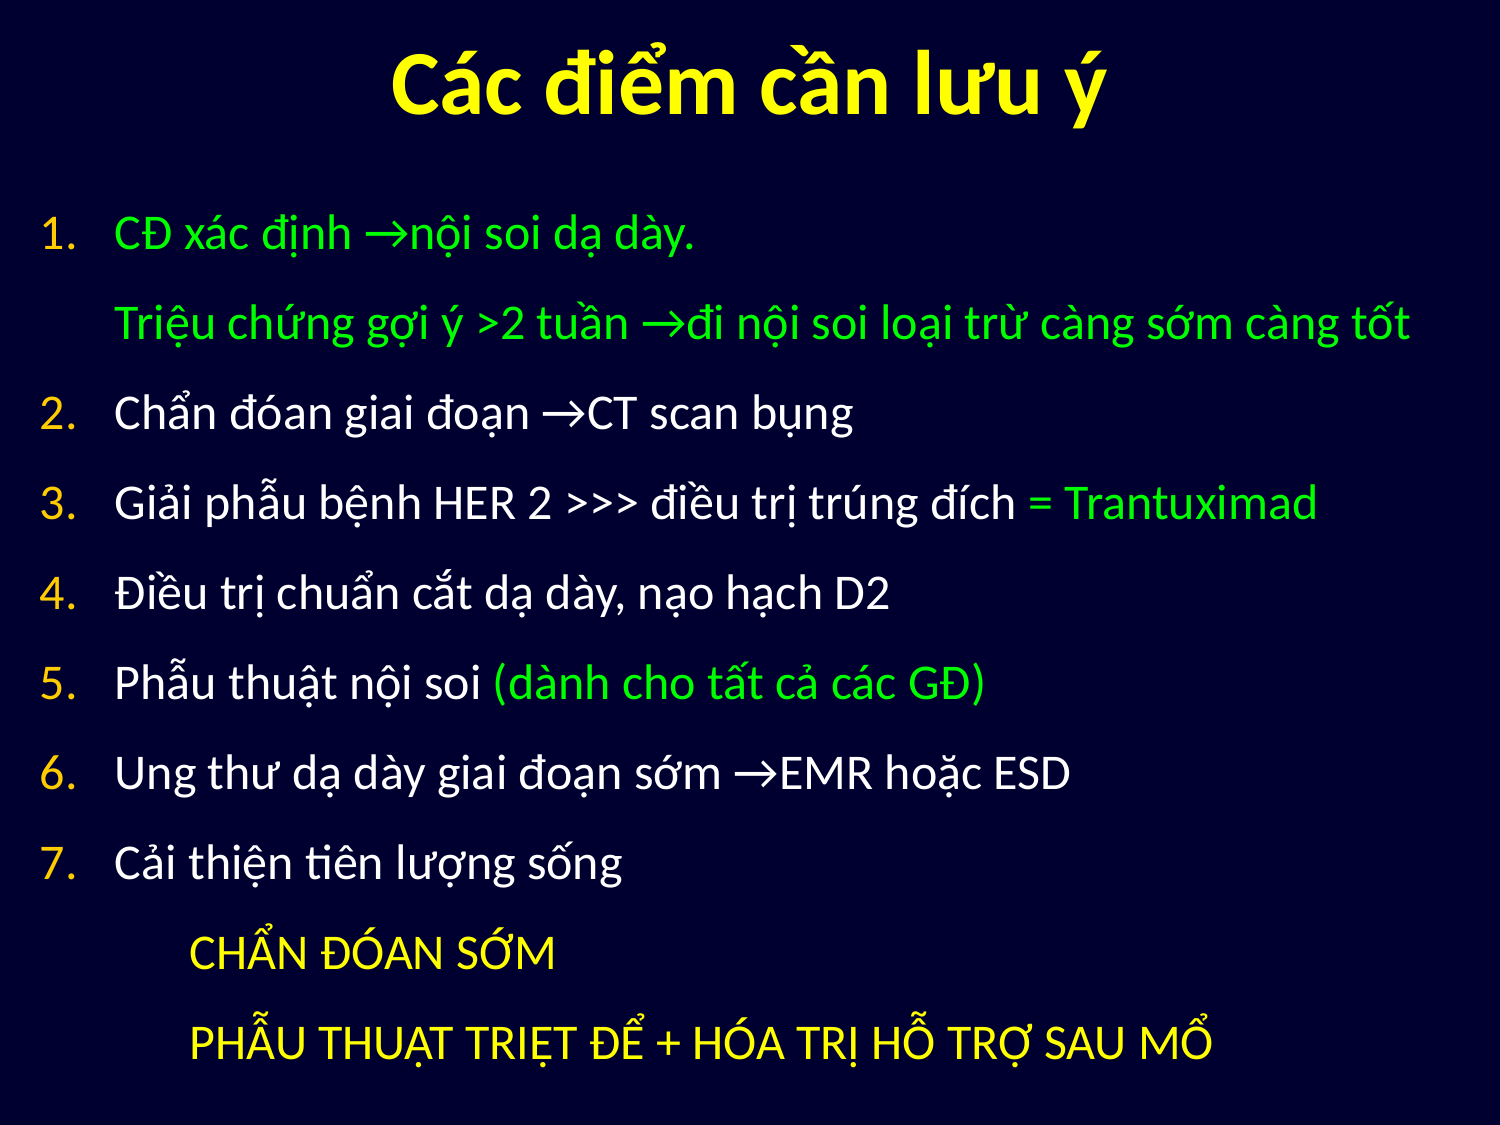

# Các điểm cần lưu ý
CĐ xác định →nội soi dạ dày.
Triệu chứng gợi ý >2 tuần →đi nội soi loại trừ càng sớm càng tốt
Chẩn đóan giai đoạn →CT scan bụng
Giải phẫu bệnh HER 2 >>> điều trị trúng đích = Trantuximad
Điều trị chuẩn cắt dạ dày, nạo hạch D2
Phẫu thuật nội soi (dành cho tất cả các GĐ)
Ung thư dạ dày giai đoạn sớm →EMR hoặc ESD
Cải thiện tiên lượng sống
	CHẨN ĐÓAN SỚM
	PHẪU THUẬT TRIỆT ĐỂ + HÓA TRỊ HỖ TRỢ SAU MỔ